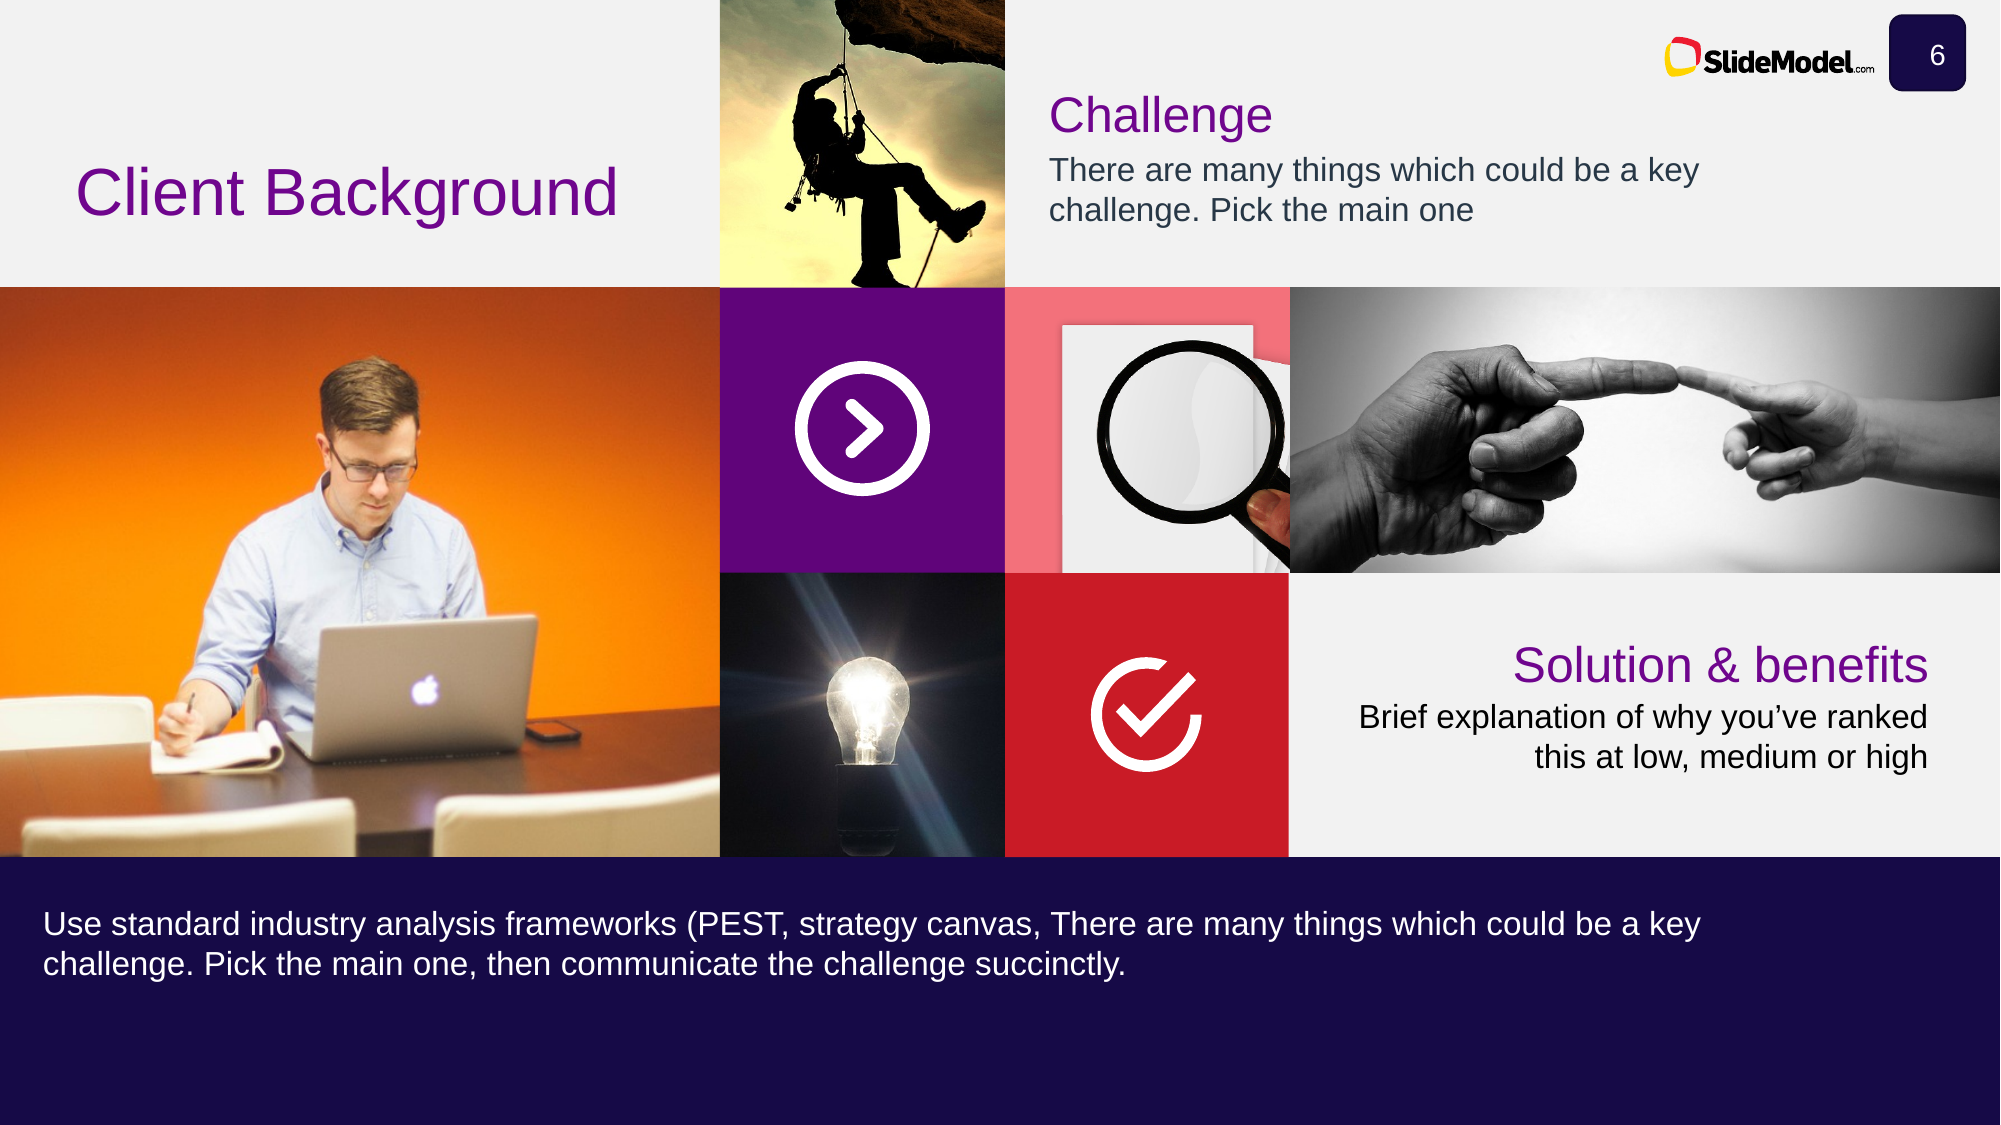

6
Challenge
There are many things which could be a key challenge. Pick the main one
Client Background

Solution & benefits
Brief explanation of why you’ve ranked this at low, medium or high

Use standard industry analysis frameworks (PEST, strategy canvas, There are many things which could be a key challenge. Pick the main one, then communicate the challenge succinctly.